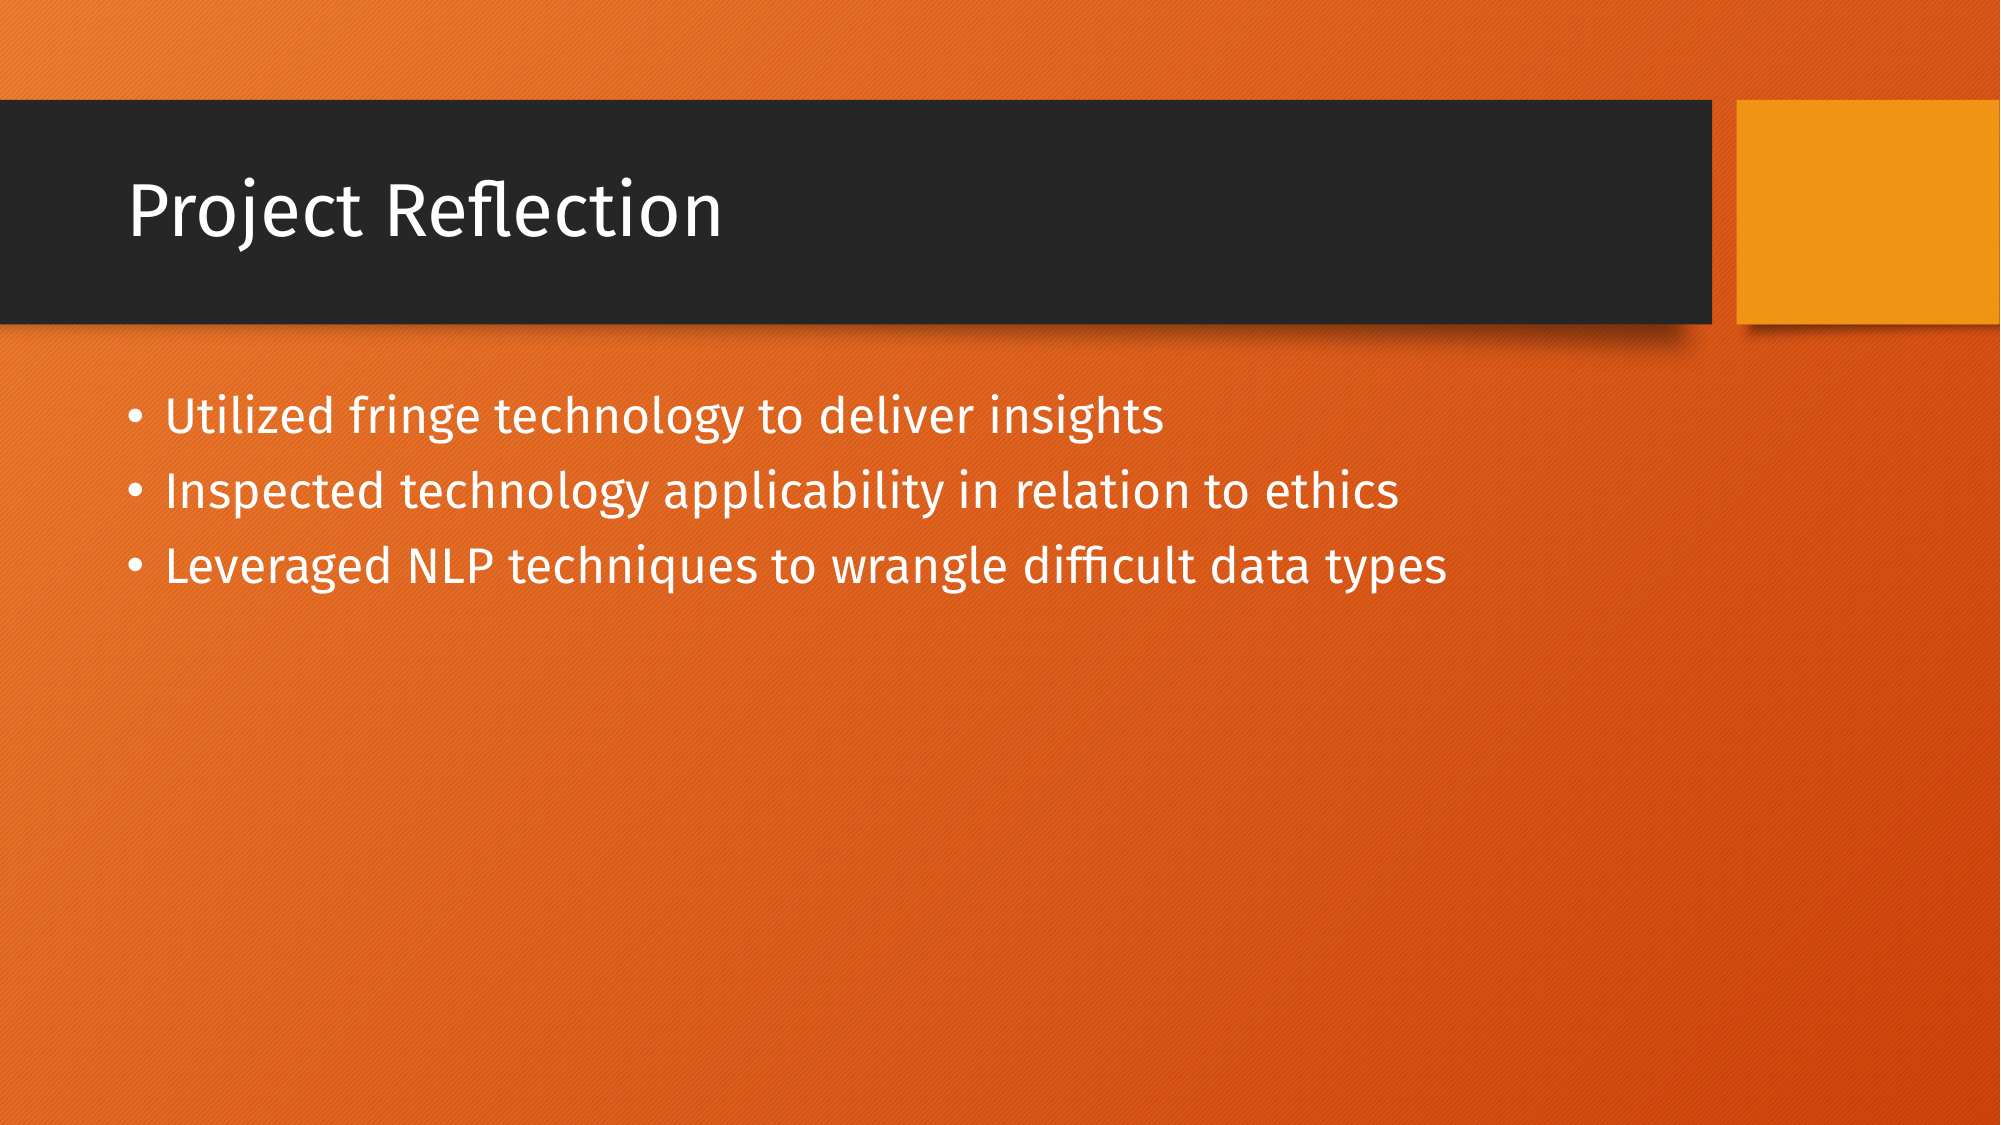

# Project Reflection
Utilized fringe technology to deliver insights
Inspected technology applicability in relation to ethics
Leveraged NLP techniques to wrangle difficult data types